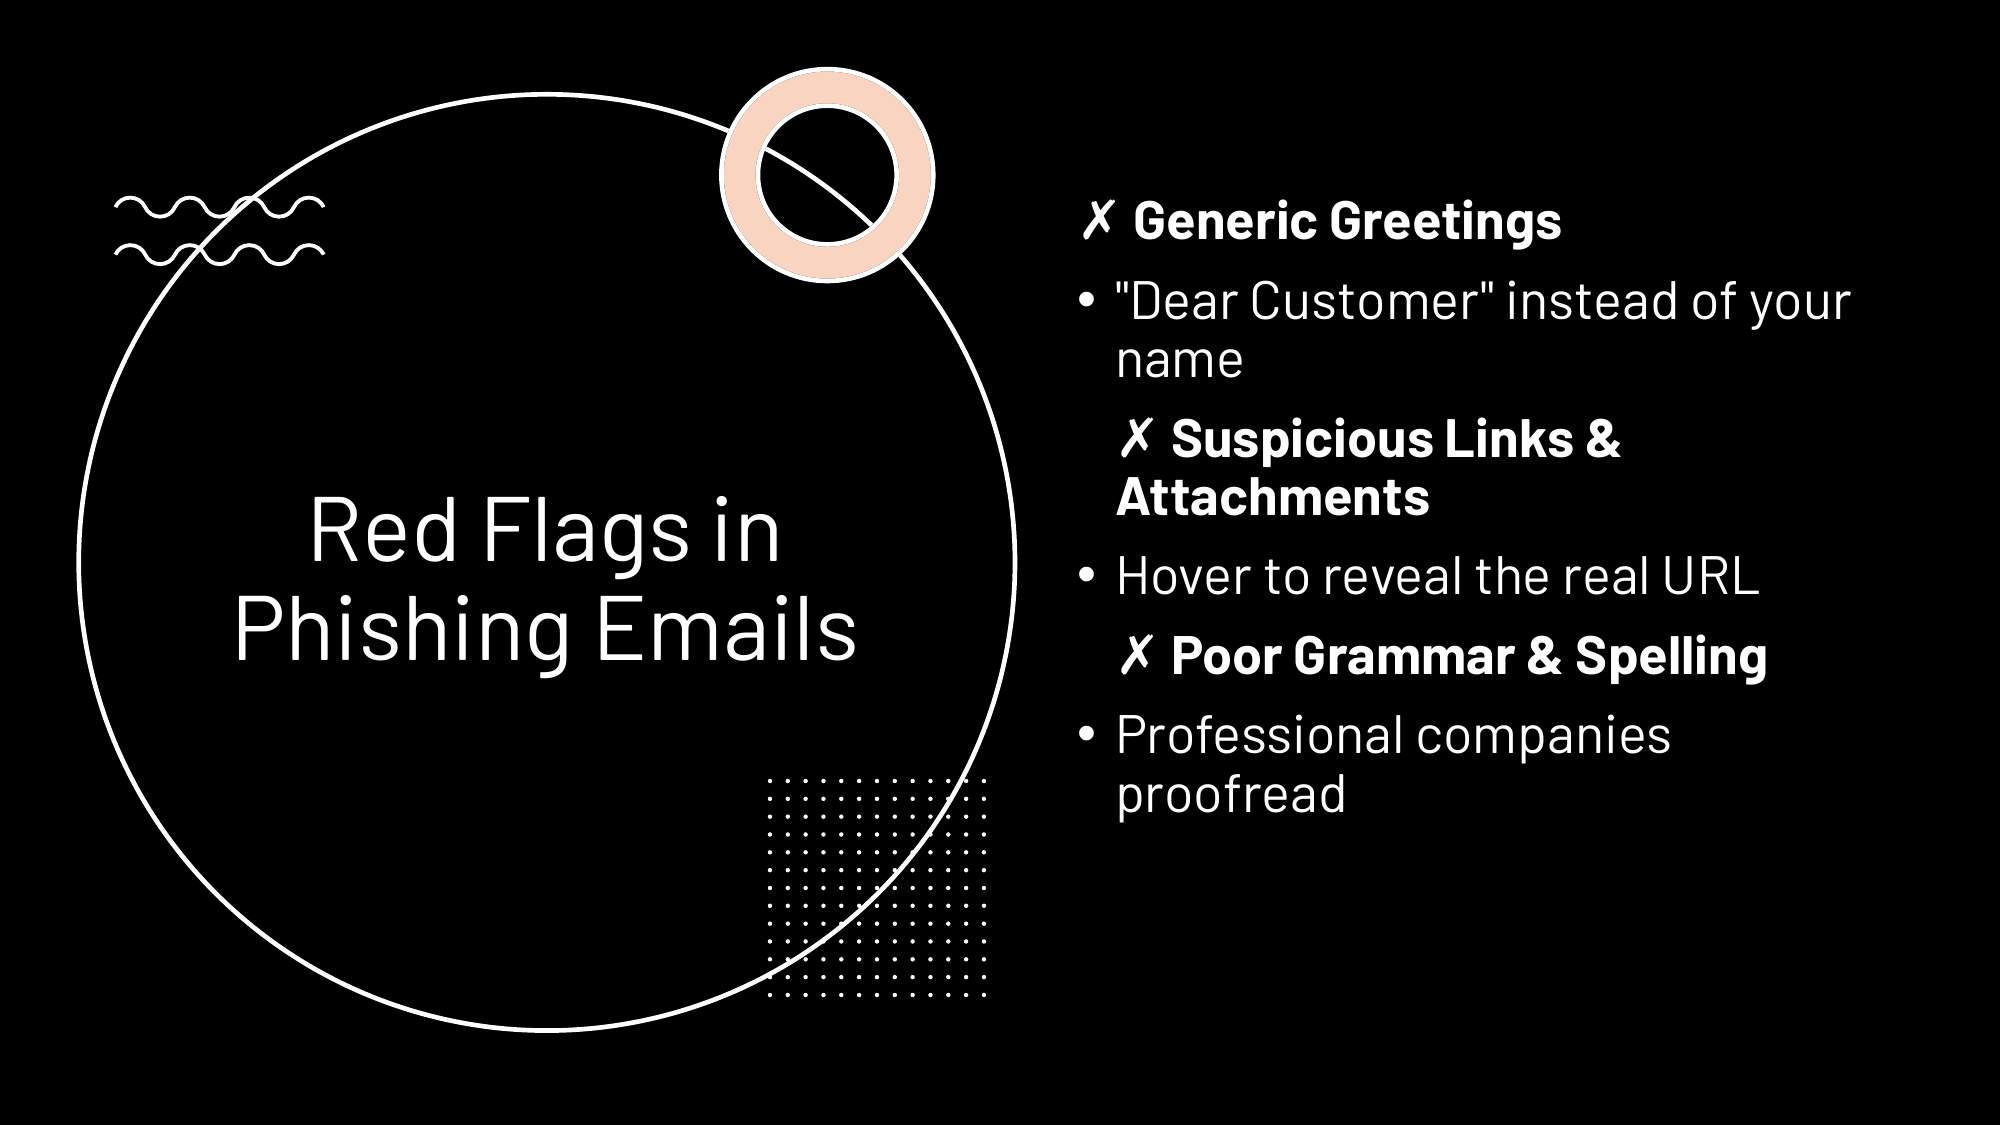

✗ Generic Greetings
"Dear Customer" instead of your name
✗ Suspicious Links & Attachments
Hover to reveal the real URL
✗ Poor Grammar & Spelling
Professional companies proofread

# Red Flags in Phishing Emails